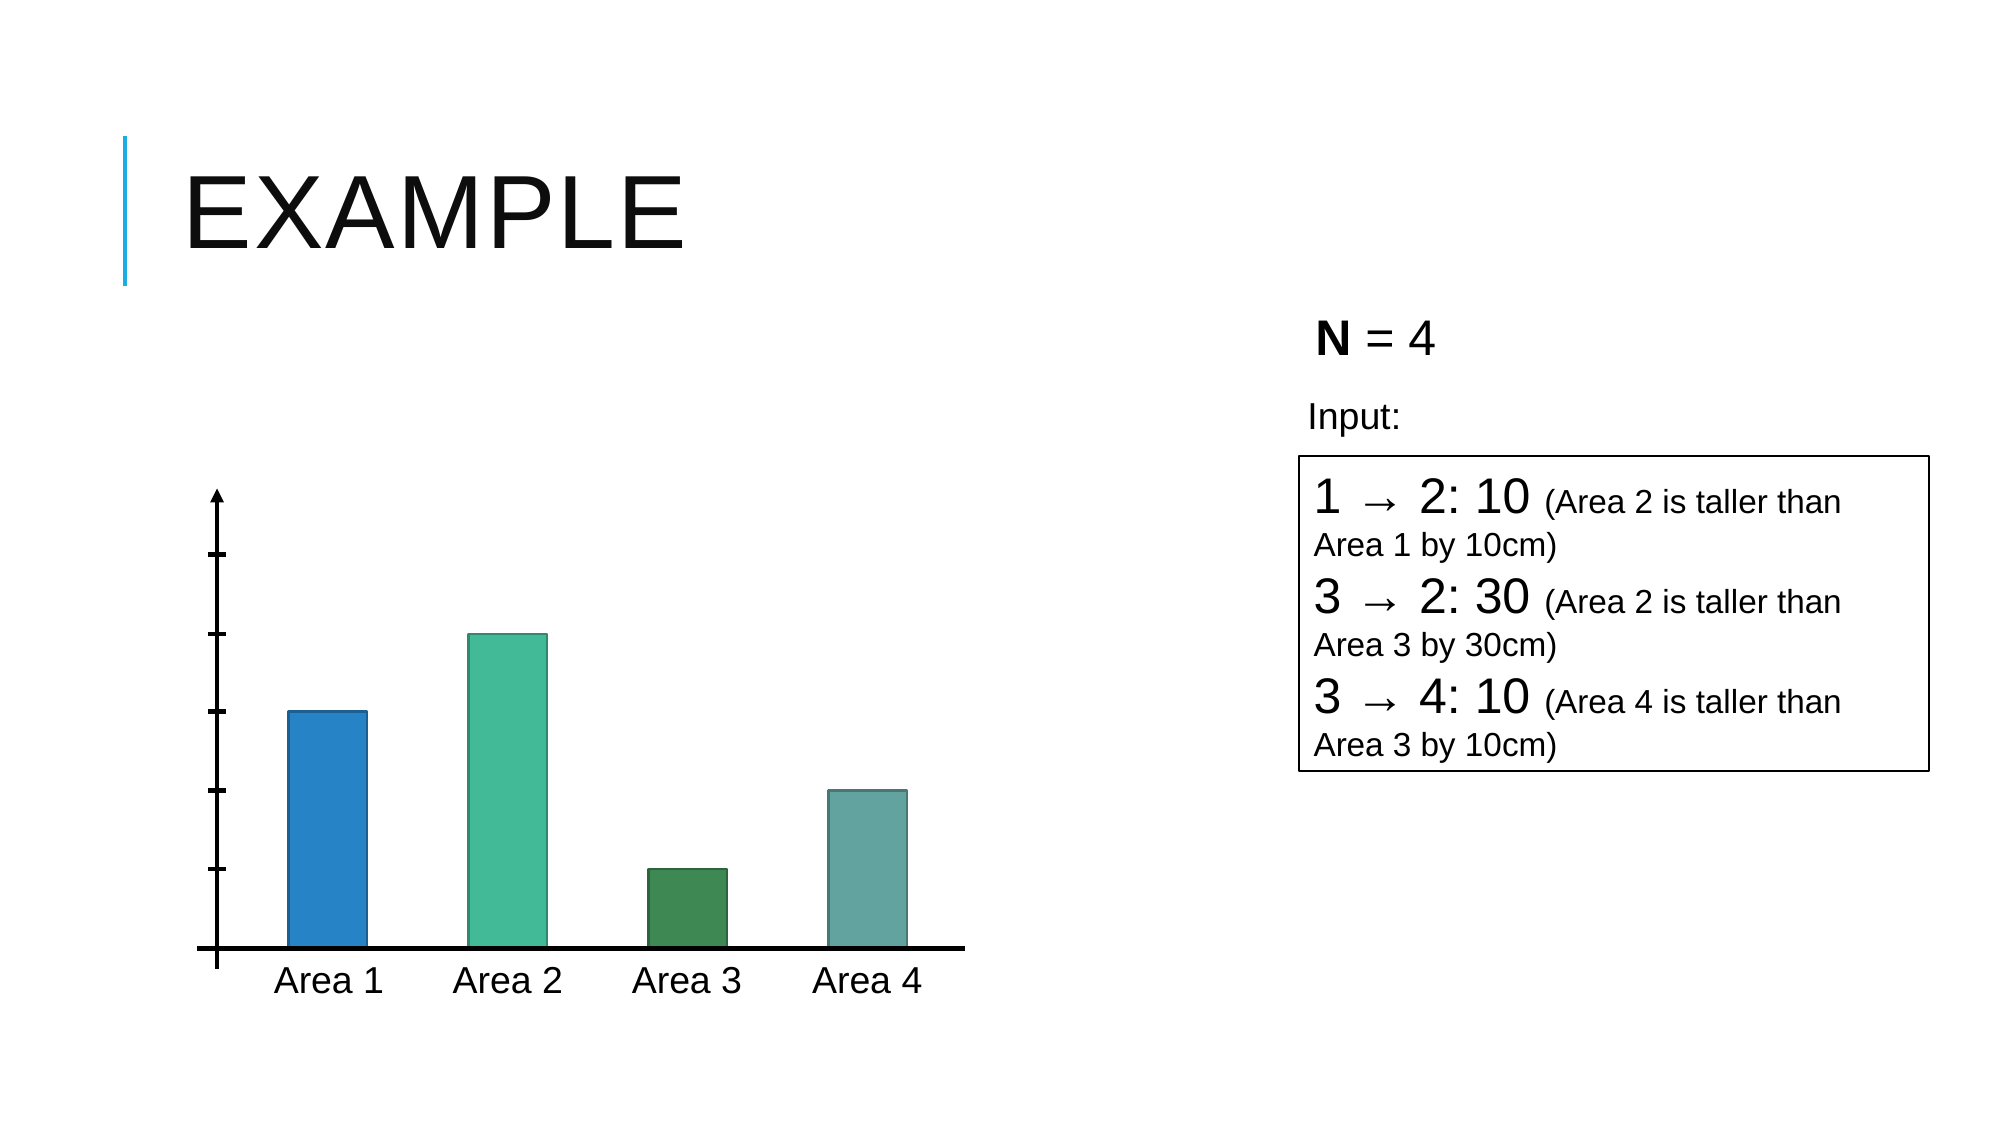

# Example
N = 4
Input:
1 → 2: 10 (Area 2 is taller than Area 1 by 10cm)
3 → 2: 30 (Area 2 is taller than Area 3 by 30cm)
3 → 4: 10 (Area 4 is taller than Area 3 by 10cm)

Area 1
Area 2
Area 3
Area 4